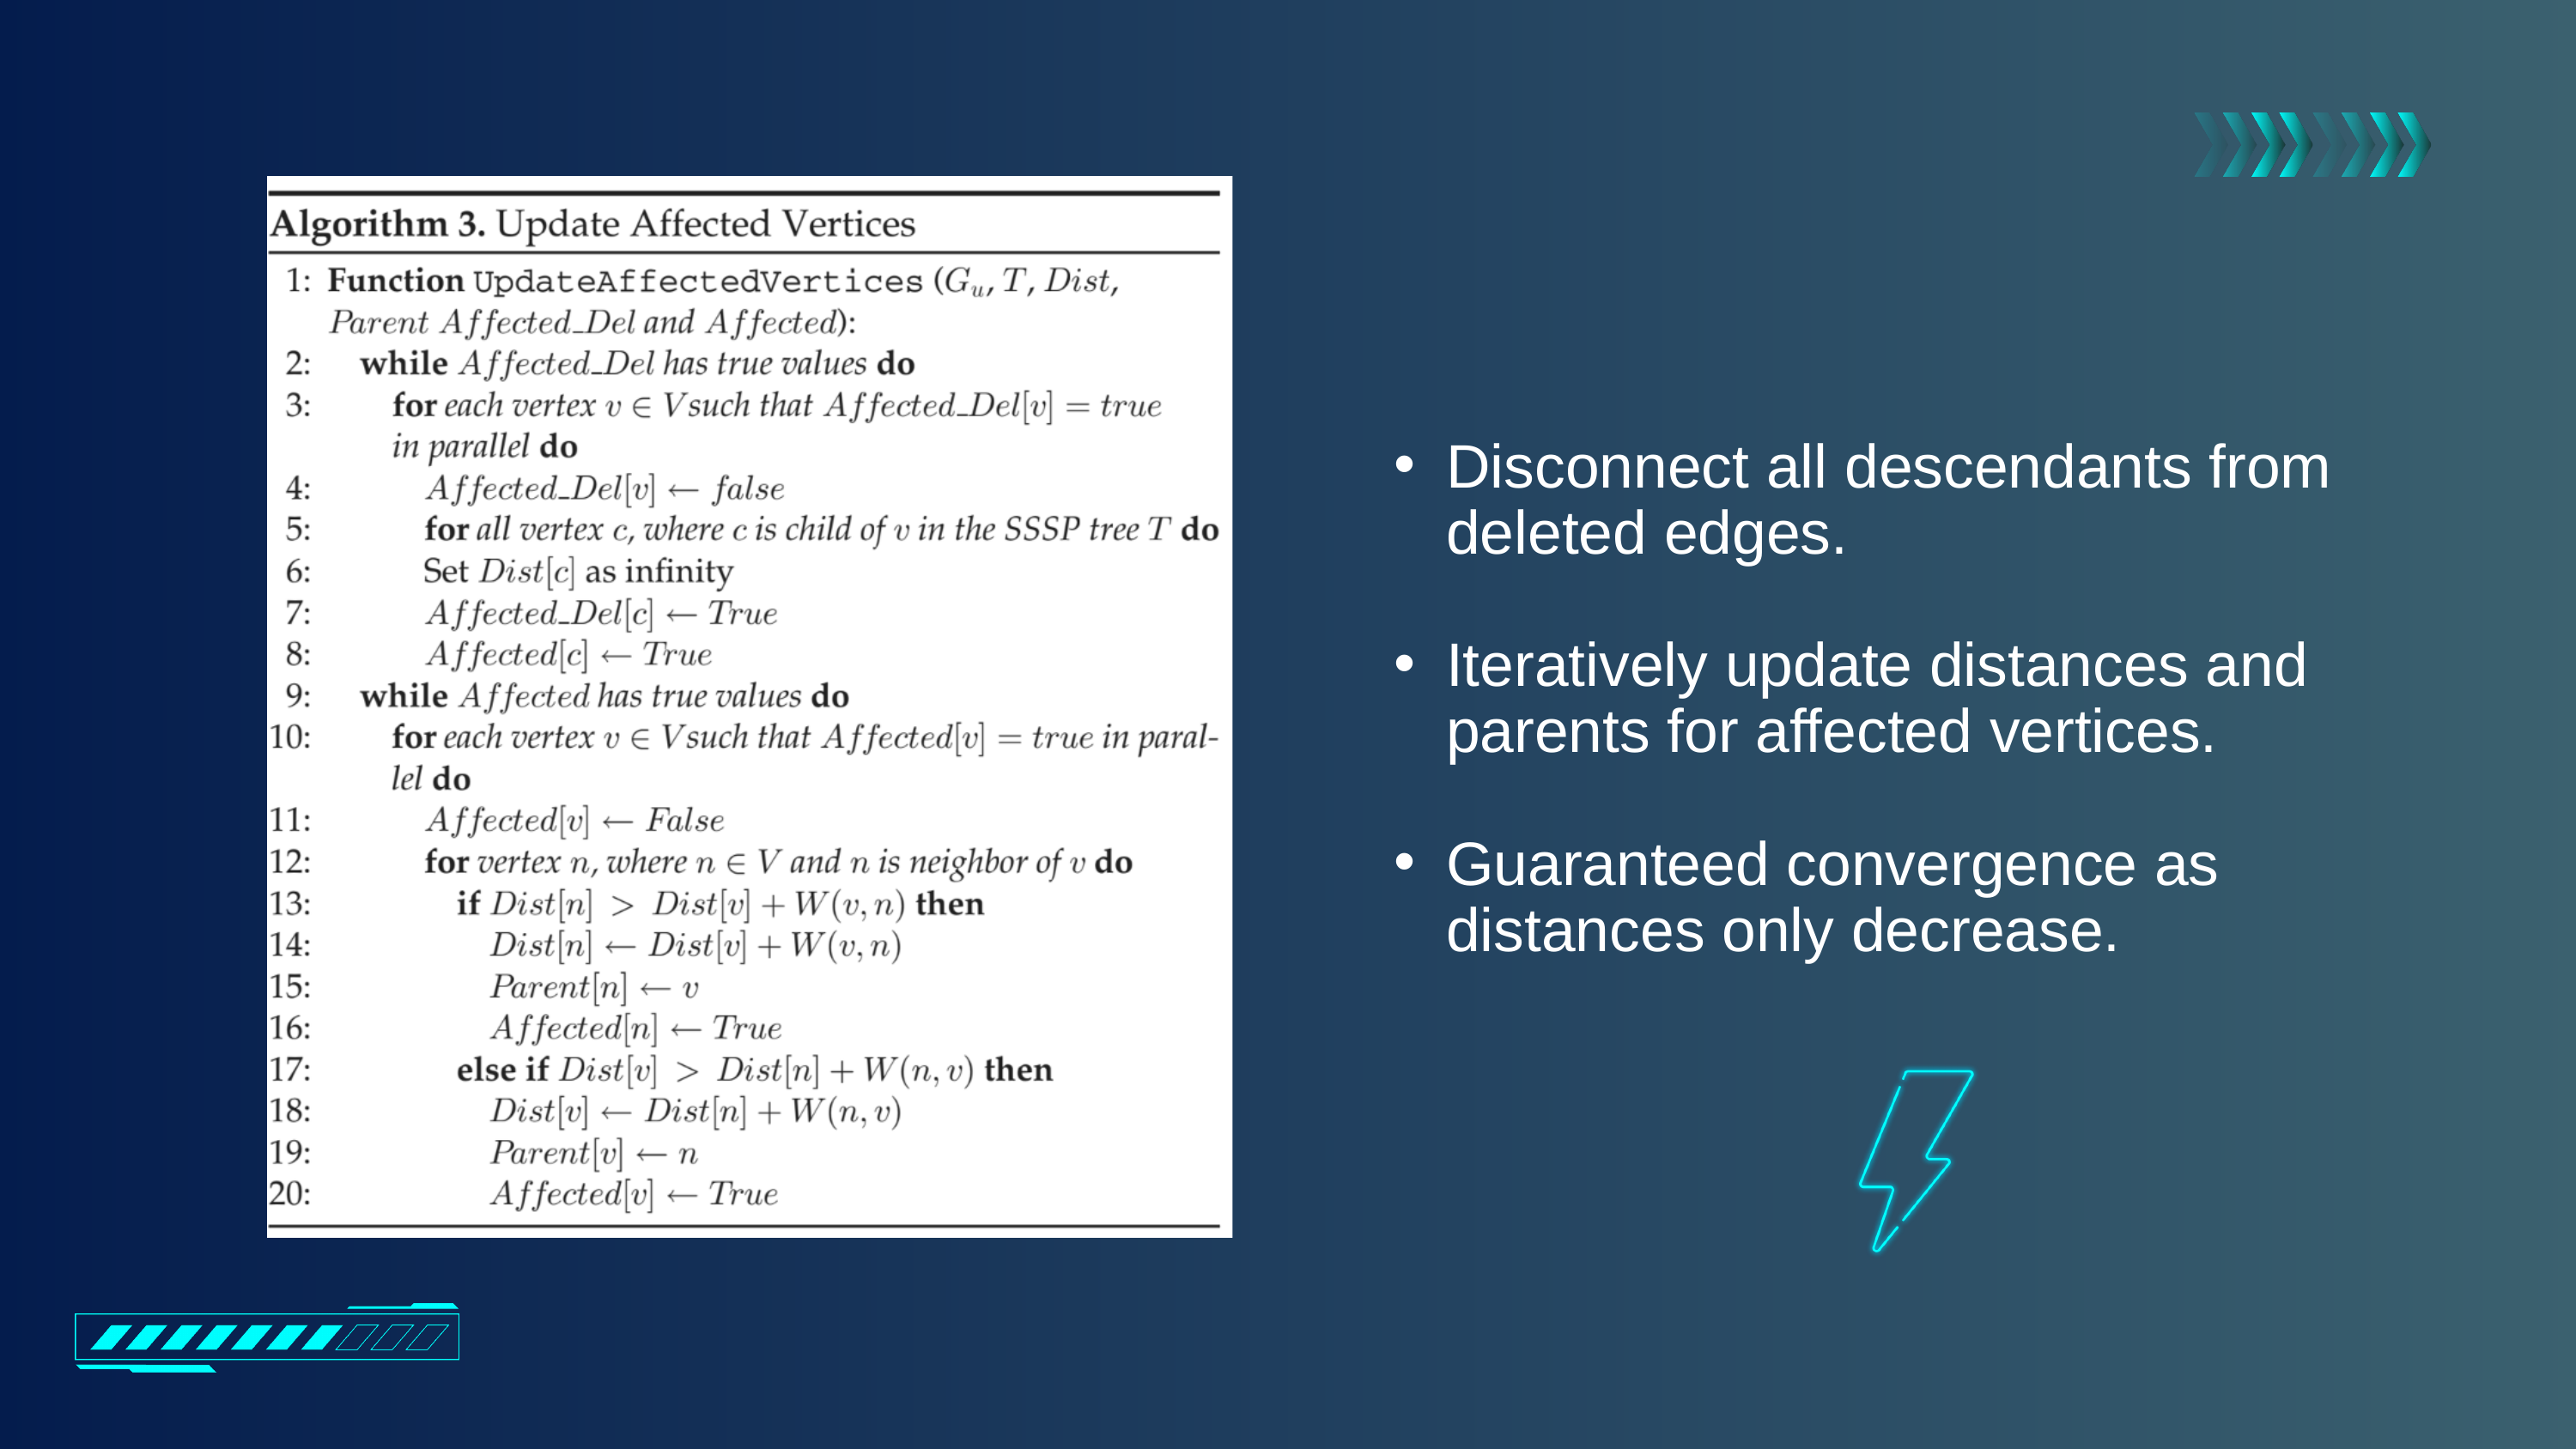

Disconnect all descendants from deleted edges.

Iteratively update distances and parents for affected vertices.

Guaranteed convergence as distances only decrease.